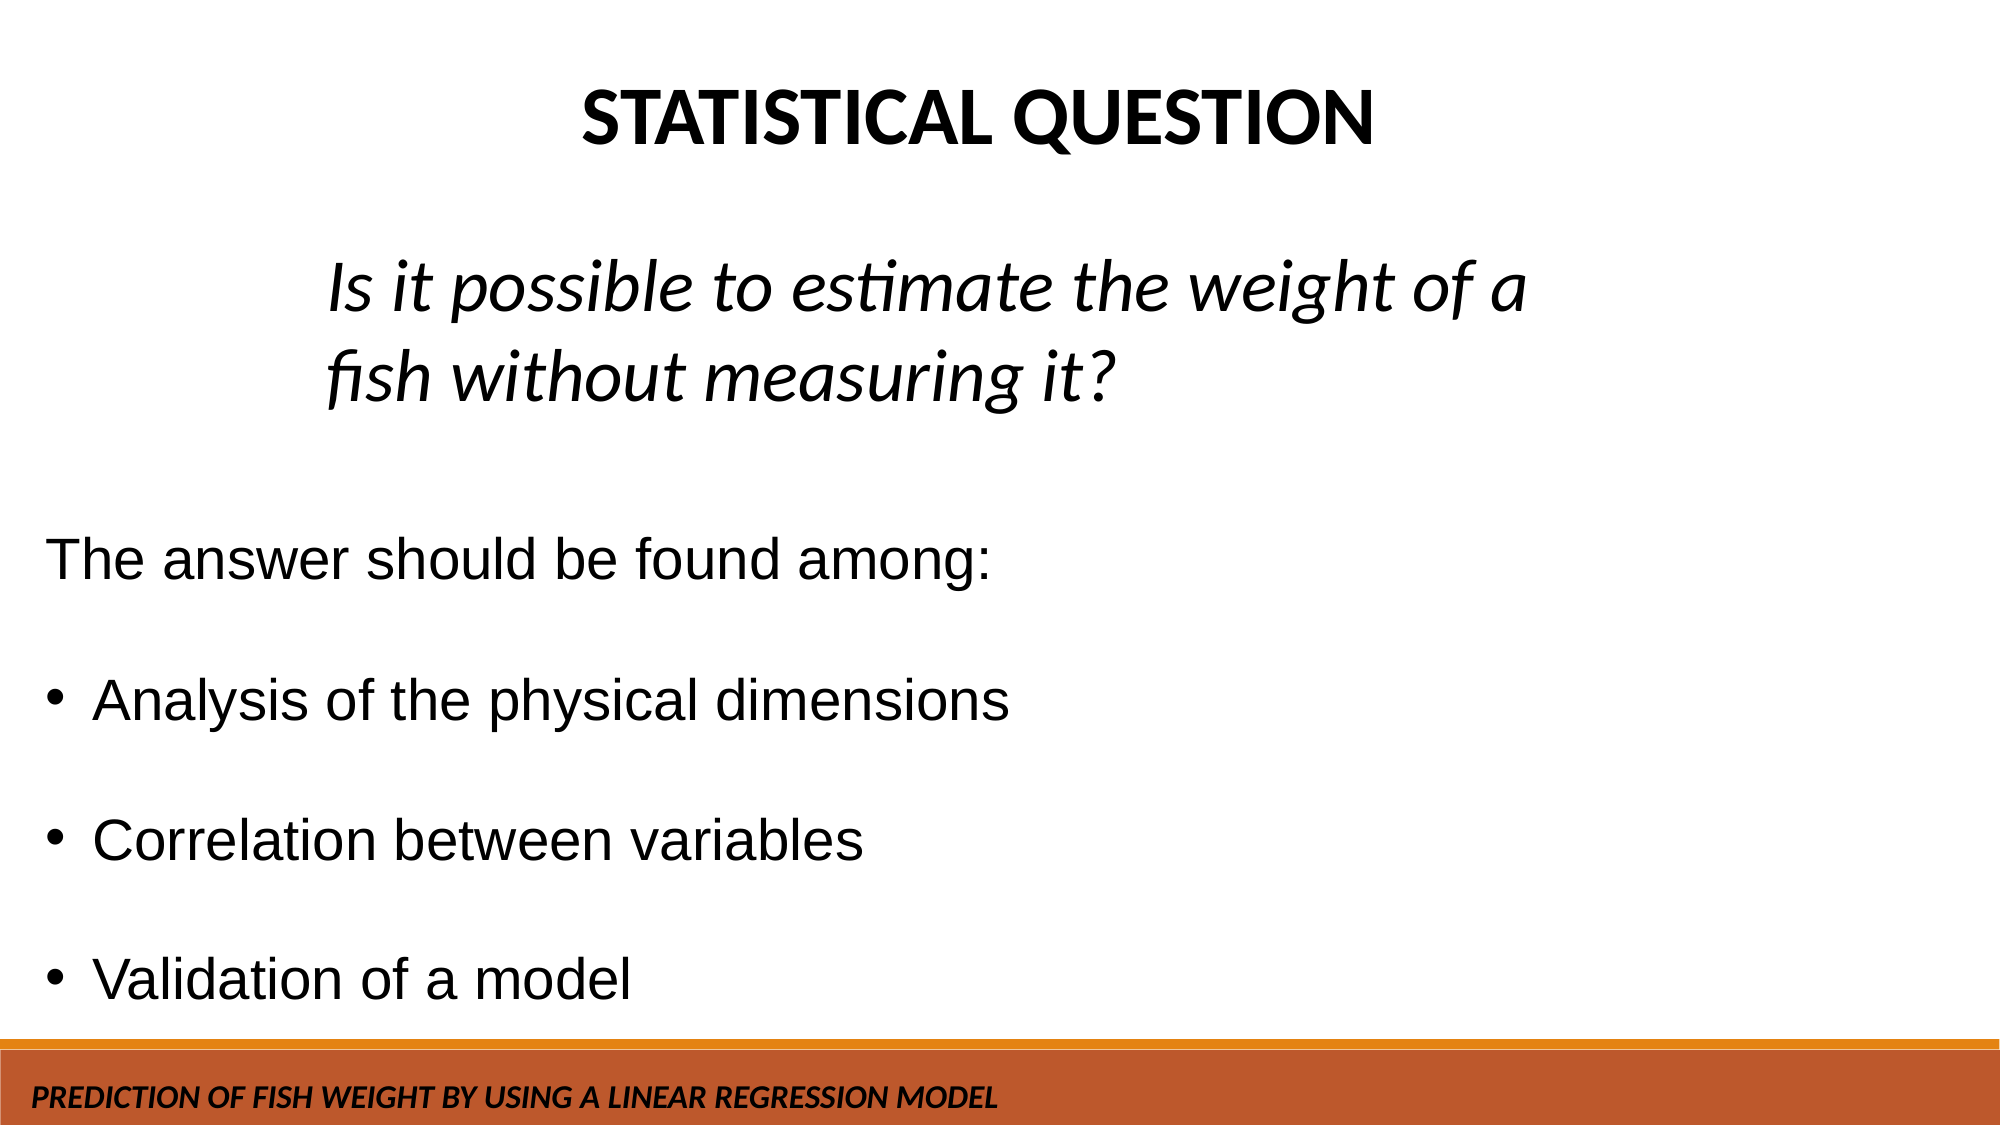

STATISTICAL QUESTION
Is it possible to estimate the weight of a fish without measuring it?

The answer should be found among:

Analysis of the physical dimensions

Correlation between variables

Validation of a model
Prediction of fish weight by using a linear Regression Model